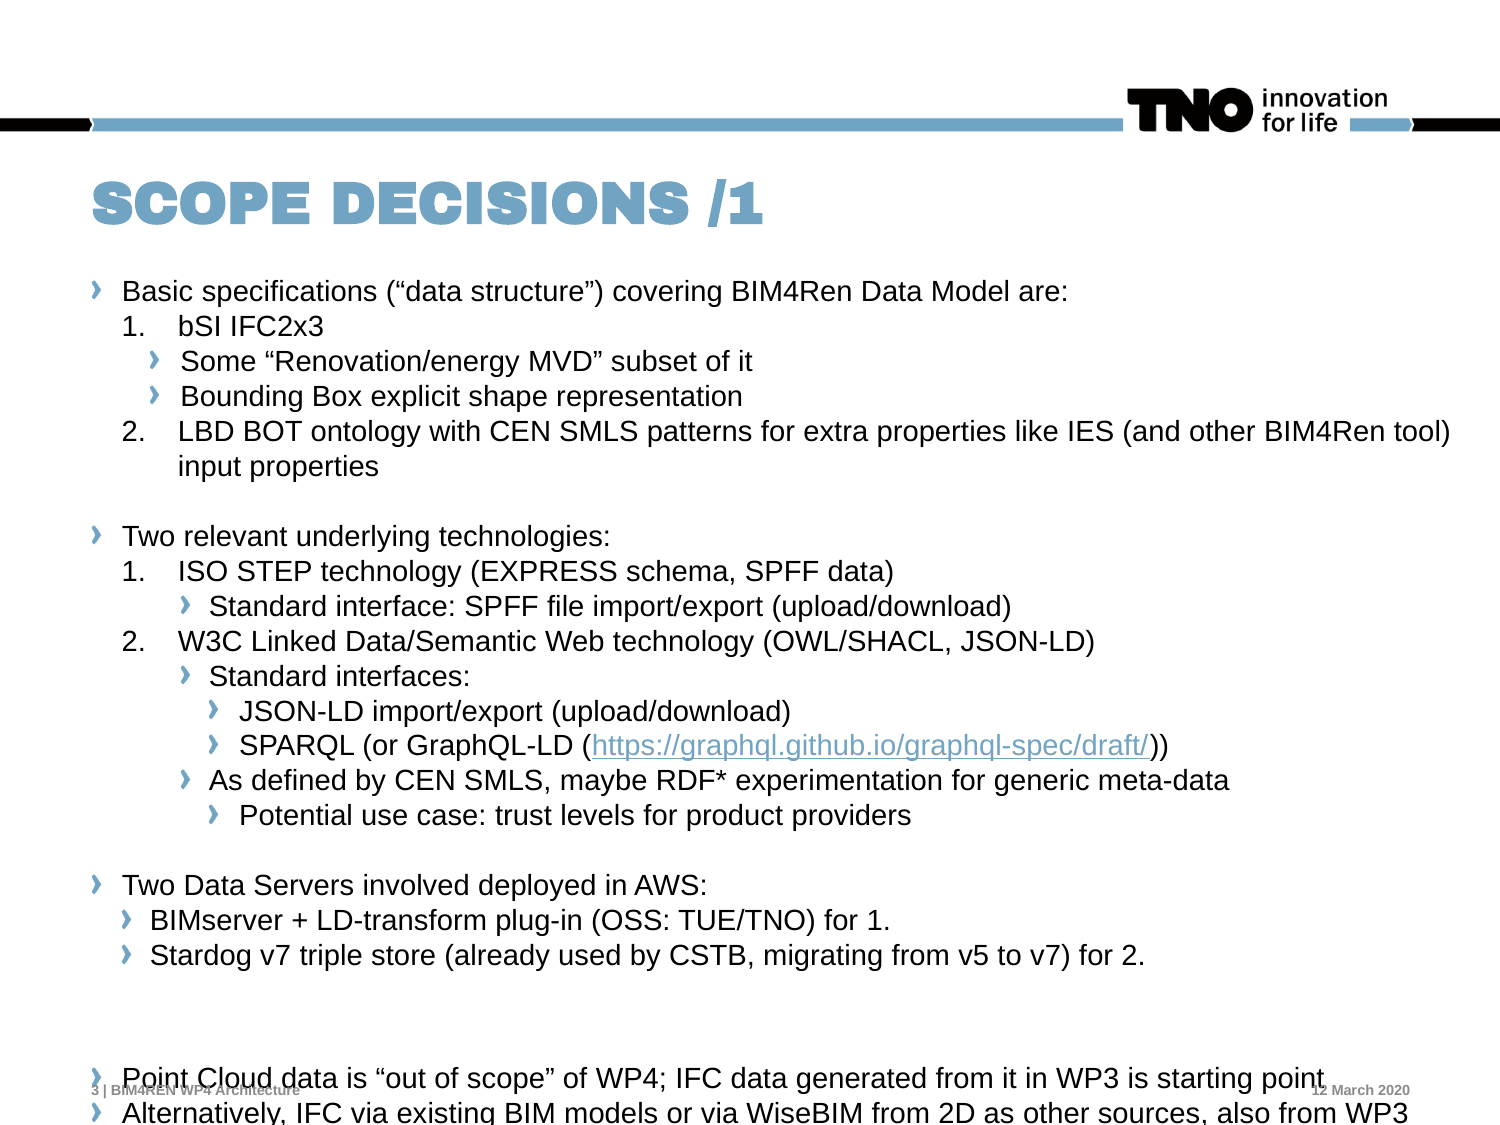

# Scope Decisions /1
Basic specifications (“data structure”) covering BIM4Ren Data Model are:
bSI IFC2x3
Some “Renovation/energy MVD” subset of it
Bounding Box explicit shape representation
LBD BOT ontology with CEN SMLS patterns for extra properties like IES (and other BIM4Ren tool) input properties

Two relevant underlying technologies:
ISO STEP technology (EXPRESS schema, SPFF data)
Standard interface: SPFF file import/export (upload/download)
W3C Linked Data/Semantic Web technology (OWL/SHACL, JSON-LD)
Standard interfaces:
JSON-LD import/export (upload/download)
SPARQL (or GraphQL-LD (https://graphql.github.io/graphql-spec/draft/))
As defined by CEN SMLS, maybe RDF* experimentation for generic meta-data
Potential use case: trust levels for product providers

Two Data Servers involved deployed in AWS:
BIMserver + LD-transform plug-in (OSS: TUE/TNO) for 1.
Stardog v7 triple store (already used by CSTB, migrating from v5 to v7) for 2.

Point Cloud data is “out of scope” of WP4; IFC data generated from it in WP3 is starting point
Alternatively, IFC via existing BIM models or via WiseBIM from 2D as other sources, also from WP3
3 | BIM4REN WP4 Architecture
12 March 2020